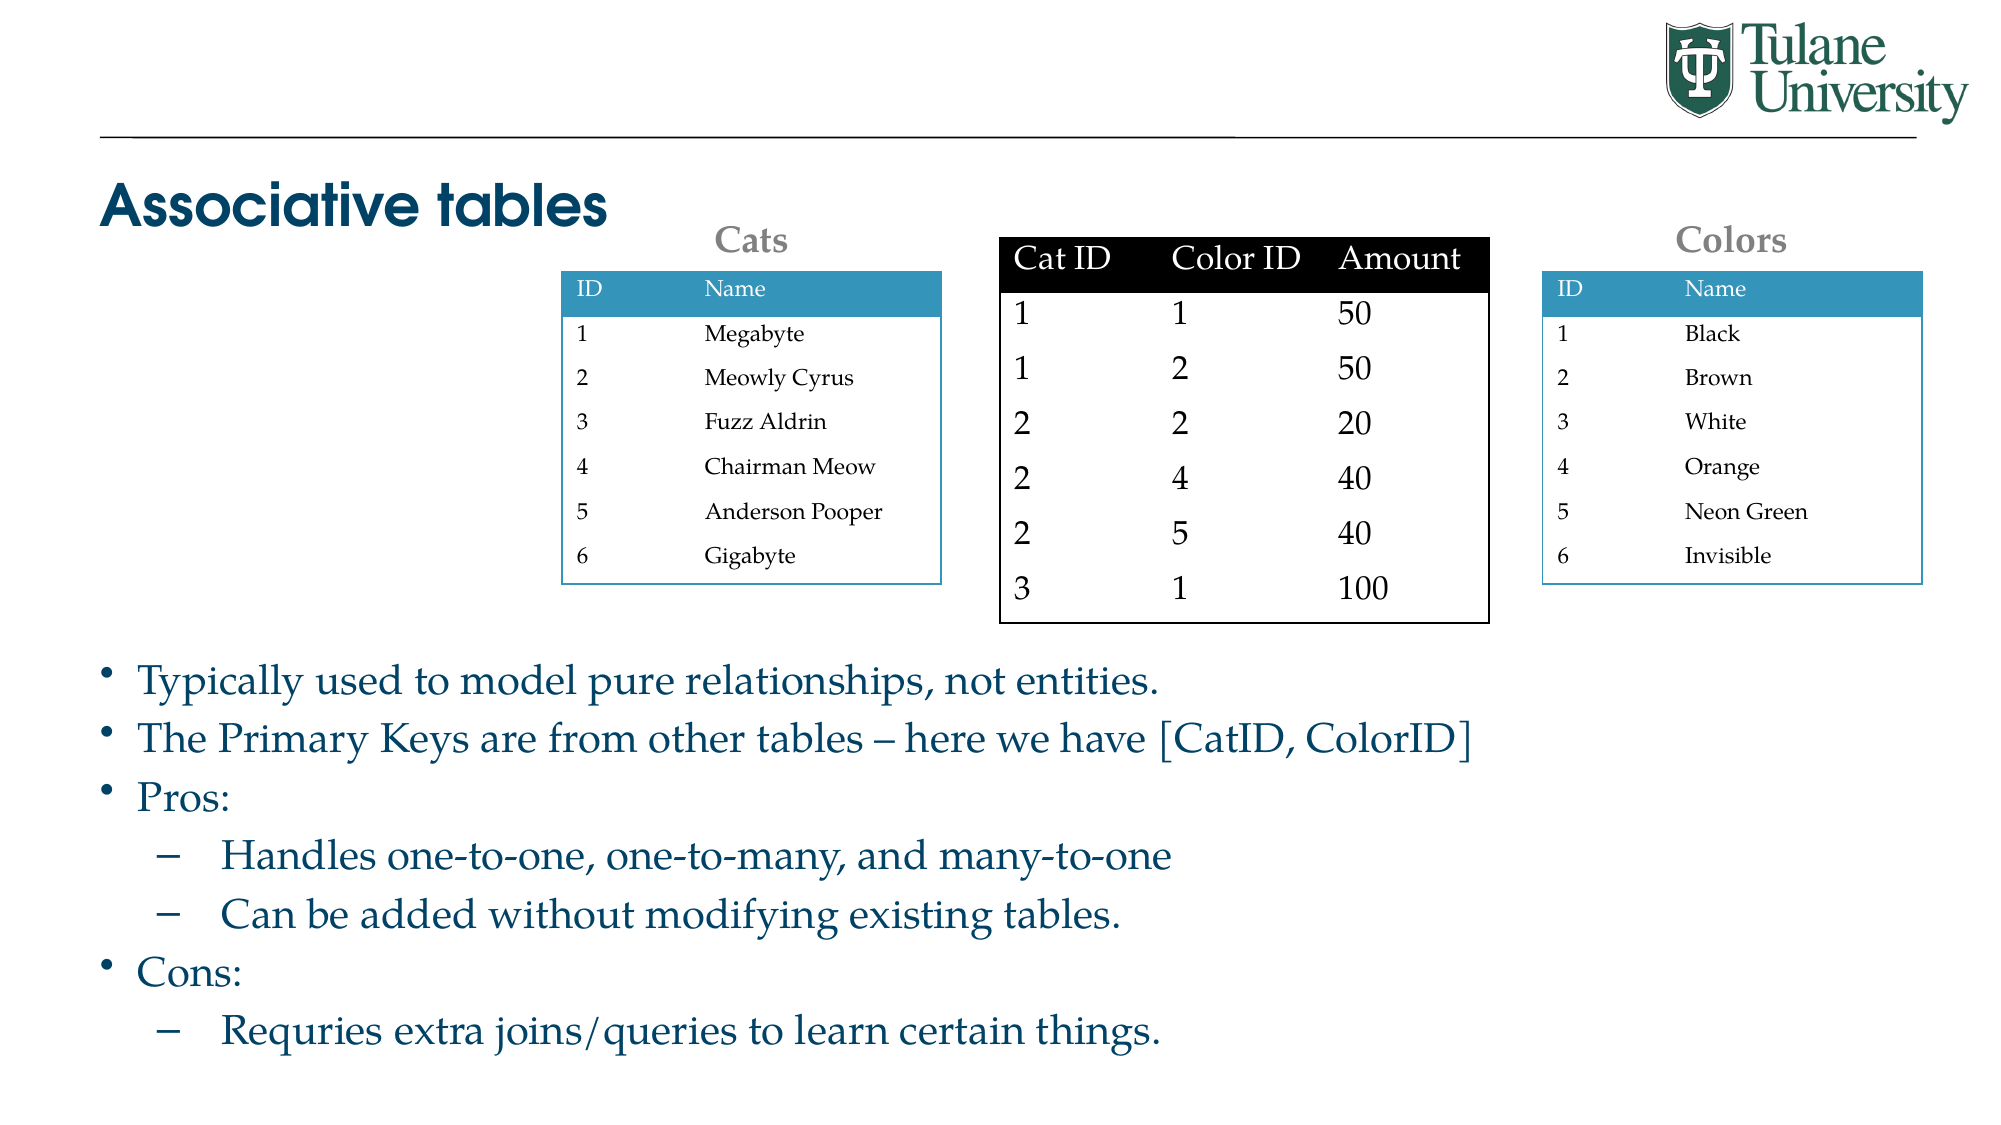

# Associative tables
Cats
Colors
| Cat ID | Color ID | Amount |
| --- | --- | --- |
| 1 | 1 | 50 |
| 1 | 2 | 50 |
| 2 | 2 | 20 |
| 2 | 4 | 40 |
| 2 | 5 | 40 |
| 3 | 1 | 100 |
| ID | Name |
| --- | --- |
| 1 | Megabyte |
| 2 | Meowly Cyrus |
| 3 | Fuzz Aldrin |
| 4 | Chairman Meow |
| 5 | Anderson Pooper |
| 6 | Gigabyte |
| ID | Name |
| --- | --- |
| 1 | Black |
| 2 | Brown |
| 3 | White |
| 4 | Orange |
| 5 | Neon Green |
| 6 | Invisible |
Typically used to model pure relationships, not entities.
The Primary Keys are from other tables – here we have [CatID, ColorID]
Pros:
Handles one-to-one, one-to-many, and many-to-one
Can be added without modifying existing tables.
Cons:
Requries extra joins/queries to learn certain things.